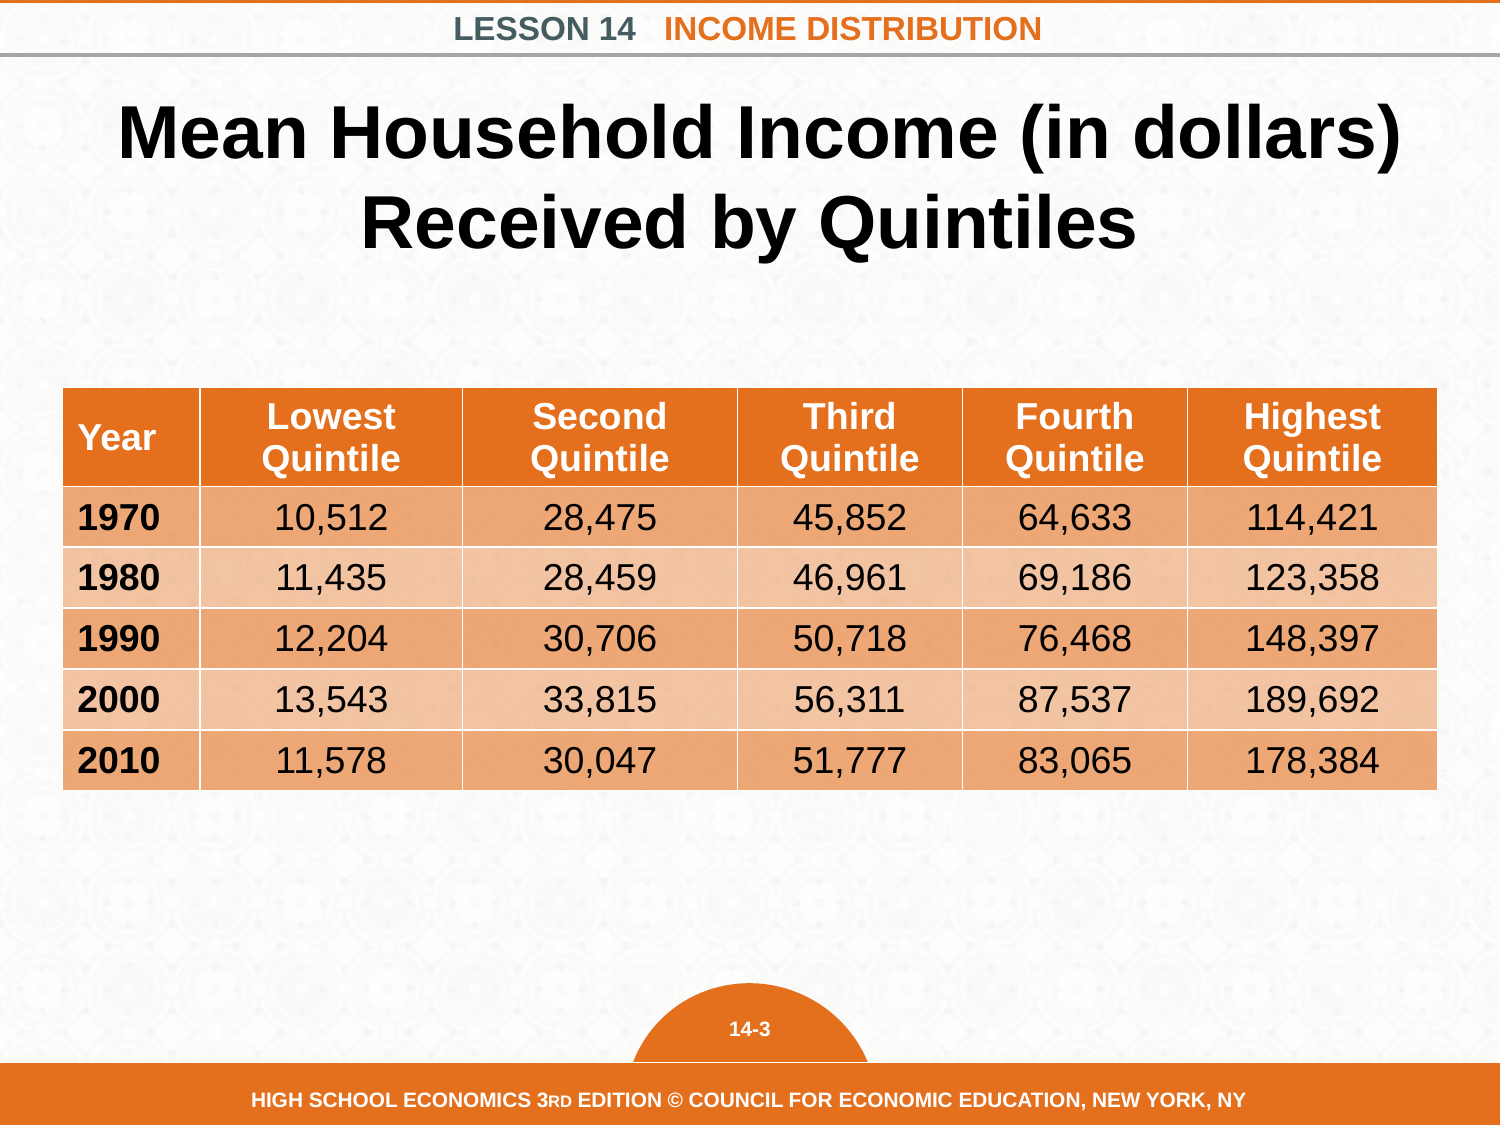

# Mean Household Income (in dollars) Received by Quintiles
| Year | Lowest Quintile | Second Quintile | Third Quintile | Fourth Quintile | Highest Quintile |
| --- | --- | --- | --- | --- | --- |
| 1970 | 10,512 | 28,475 | 45,852 | 64,633 | 114,421 |
| 1980 | 11,435 | 28,459 | 46,961 | 69,186 | 123,358 |
| 1990 | 12,204 | 30,706 | 50,718 | 76,468 | 148,397 |
| 2000 | 13,543 | 33,815 | 56,311 | 87,537 | 189,692 |
| 2010 | 11,578 | 30,047 | 51,777 | 83,065 | 178,384 |